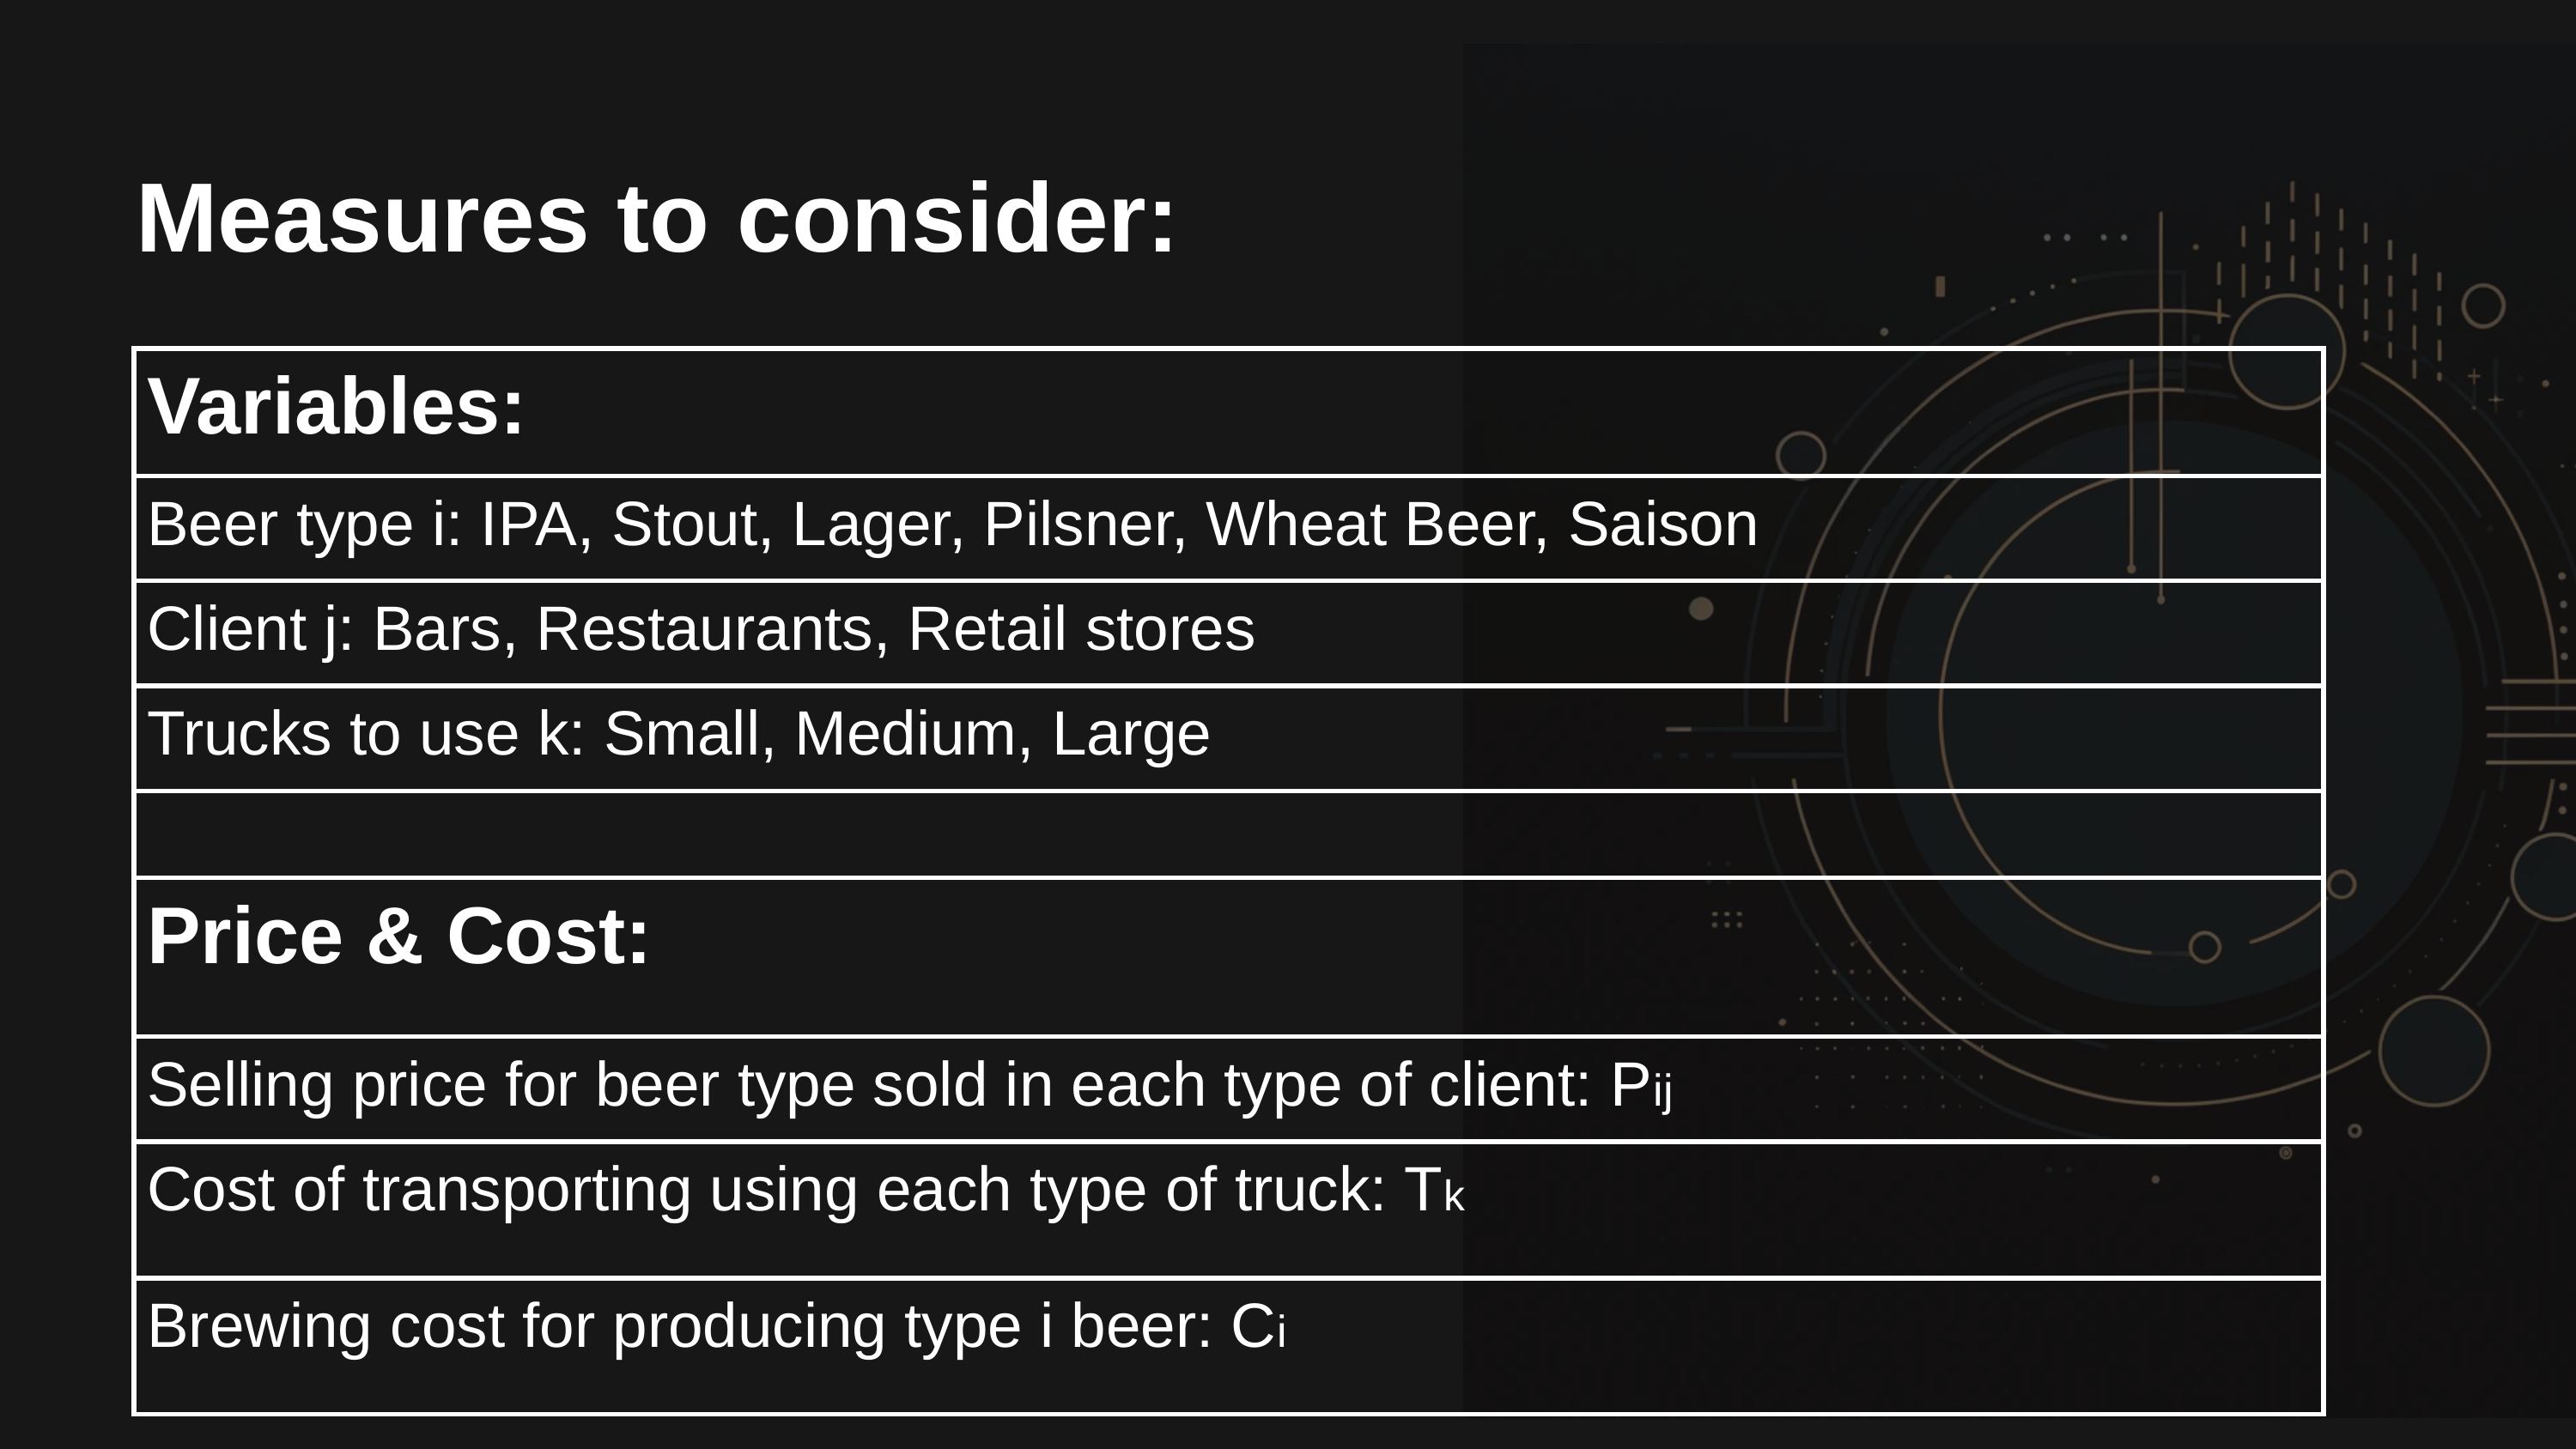

Measures to consider:
| Variables: |
| --- |
| Beer type i: IPA, Stout, Lager, Pilsner, Wheat Beer, Saison |
| Client j: Bars, Restaurants, Retail stores |
| Trucks to use k: Small, Medium, Large |
|  |
| Price & Cost: |
| Selling price for beer type sold in each type of client: Pij |
| Cost of transporting using each type of truck: Tk |
| Brewing cost for producing type i beer: Ci |